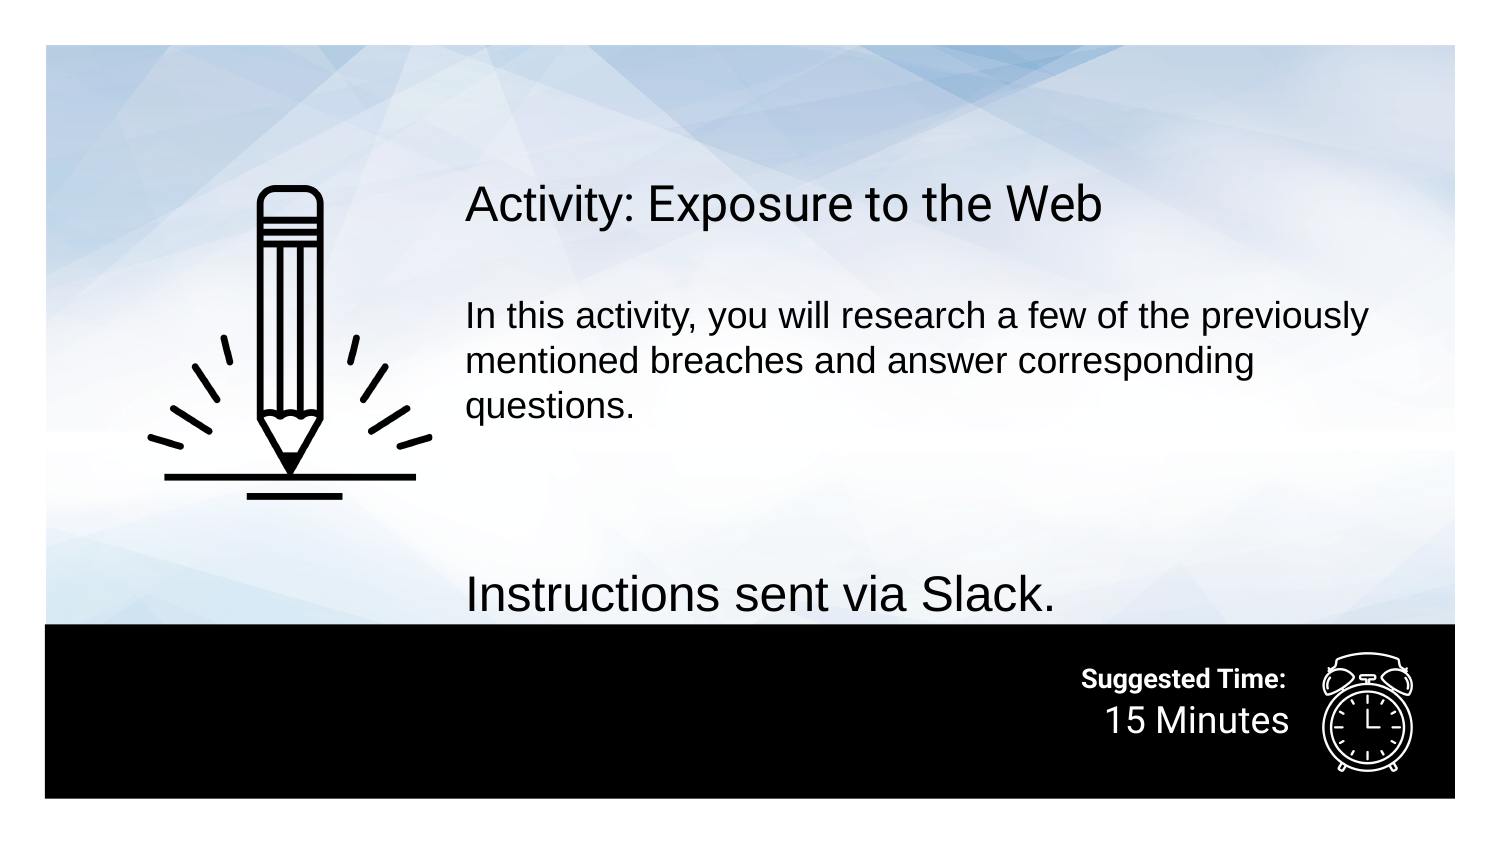

Activity: Exposure to the Web

In this activity, you will research a few of the previously mentioned breaches and answer corresponding questions.

Instructions sent via Slack.

# 15 Minutes